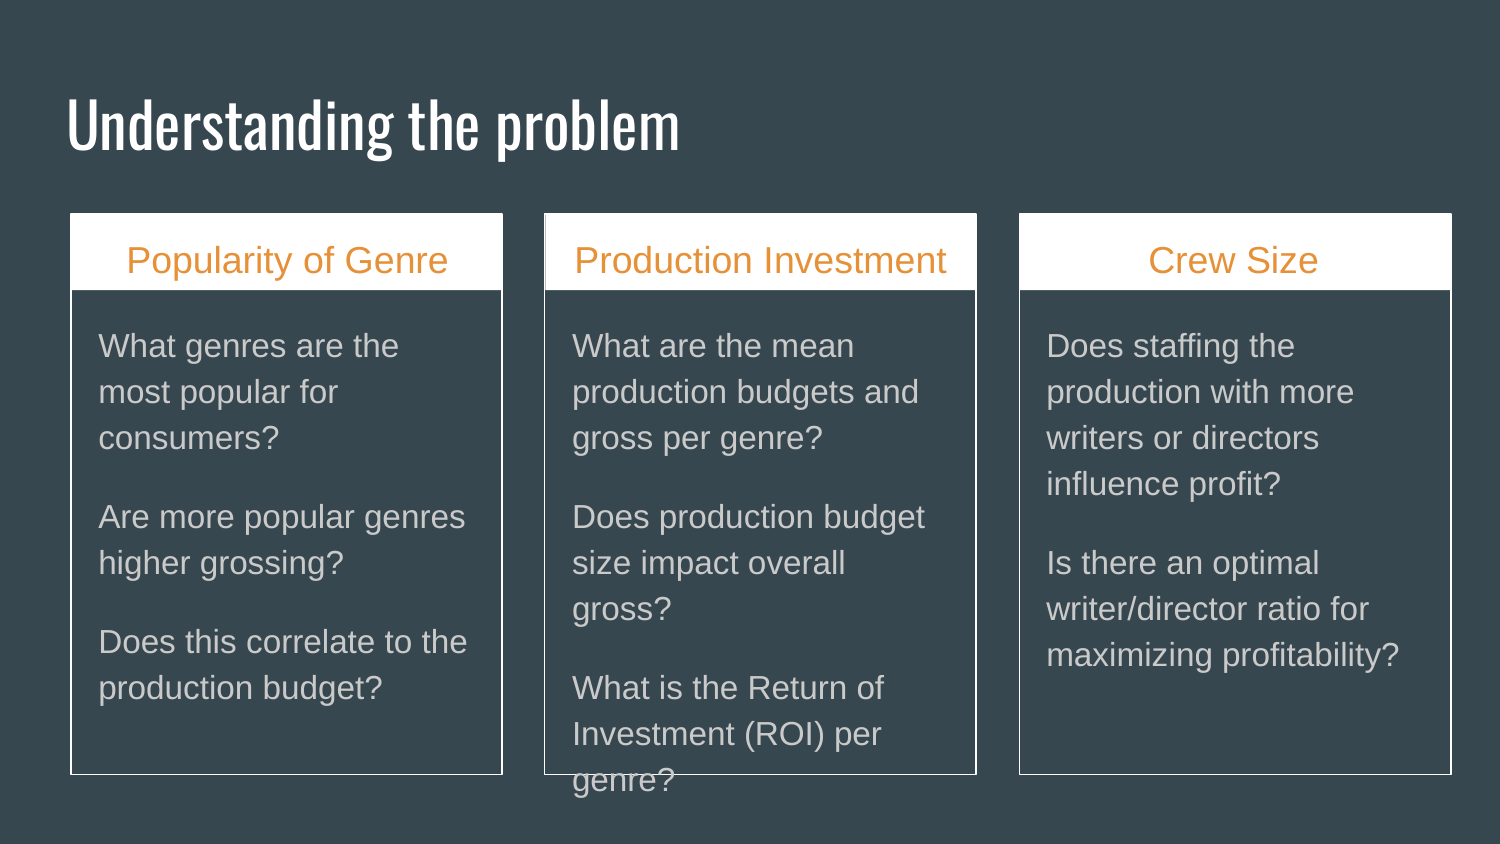

# Understanding the problem

Popularity of Genre

Production Investment

Crew Size
What genres are the most popular for consumers?
Are more popular genres higher grossing?
Does this correlate to the production budget?
What are the mean production budgets and gross per genre?
Does production budget size impact overall gross?
What is the Return of Investment (ROI) per genre?
Does staffing the production with more writers or directors influence profit?
Is there an optimal writer/director ratio for maximizing profitability?